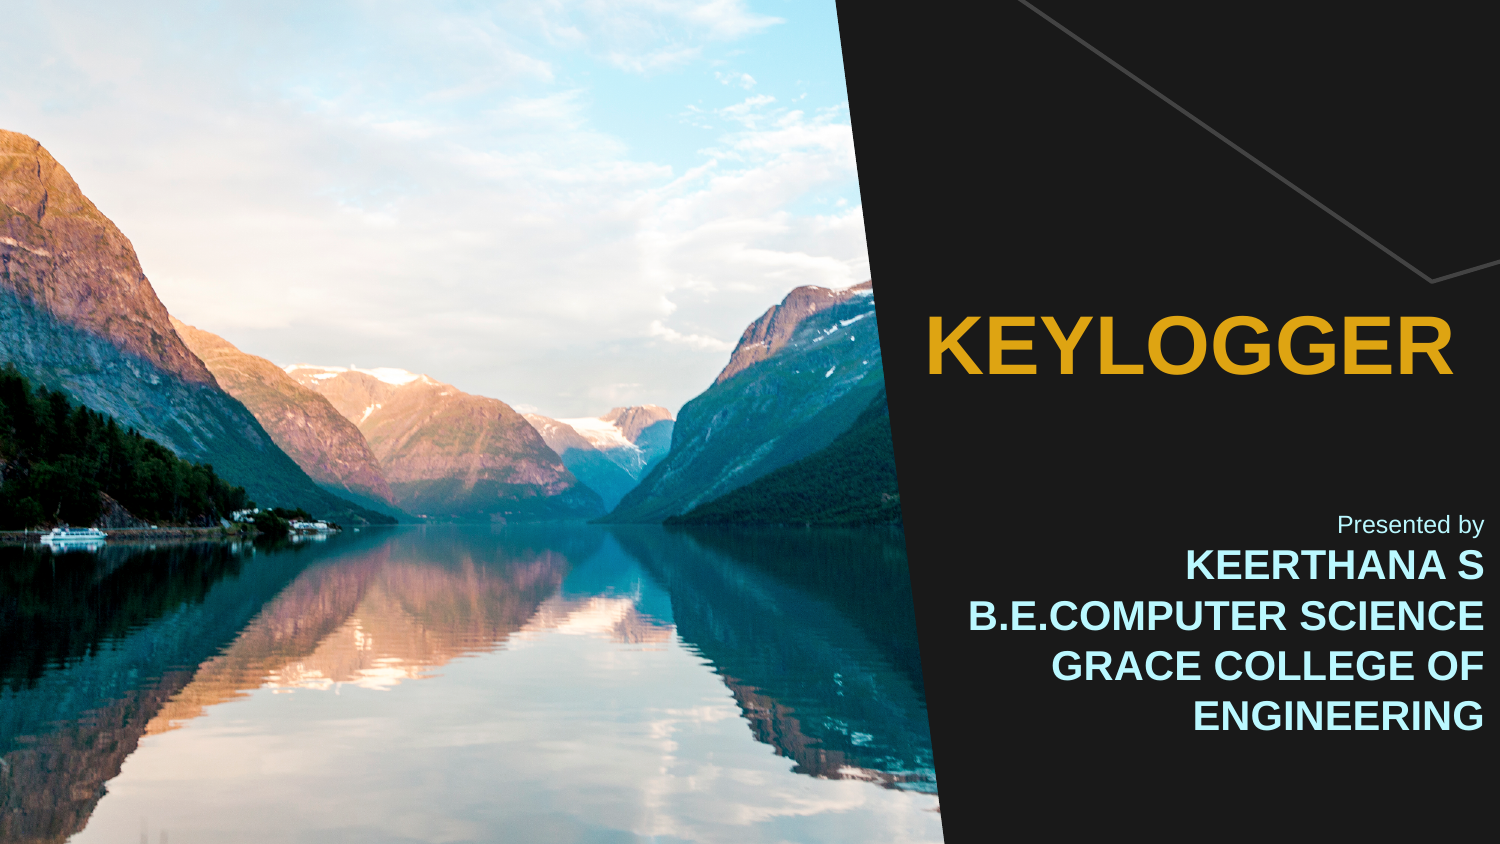

# KEYLOGGER
Presented by
KEERTHANA S
B.E.COMPUTER SCIENCE
GRACE COLLEGE OF ENGINEERING